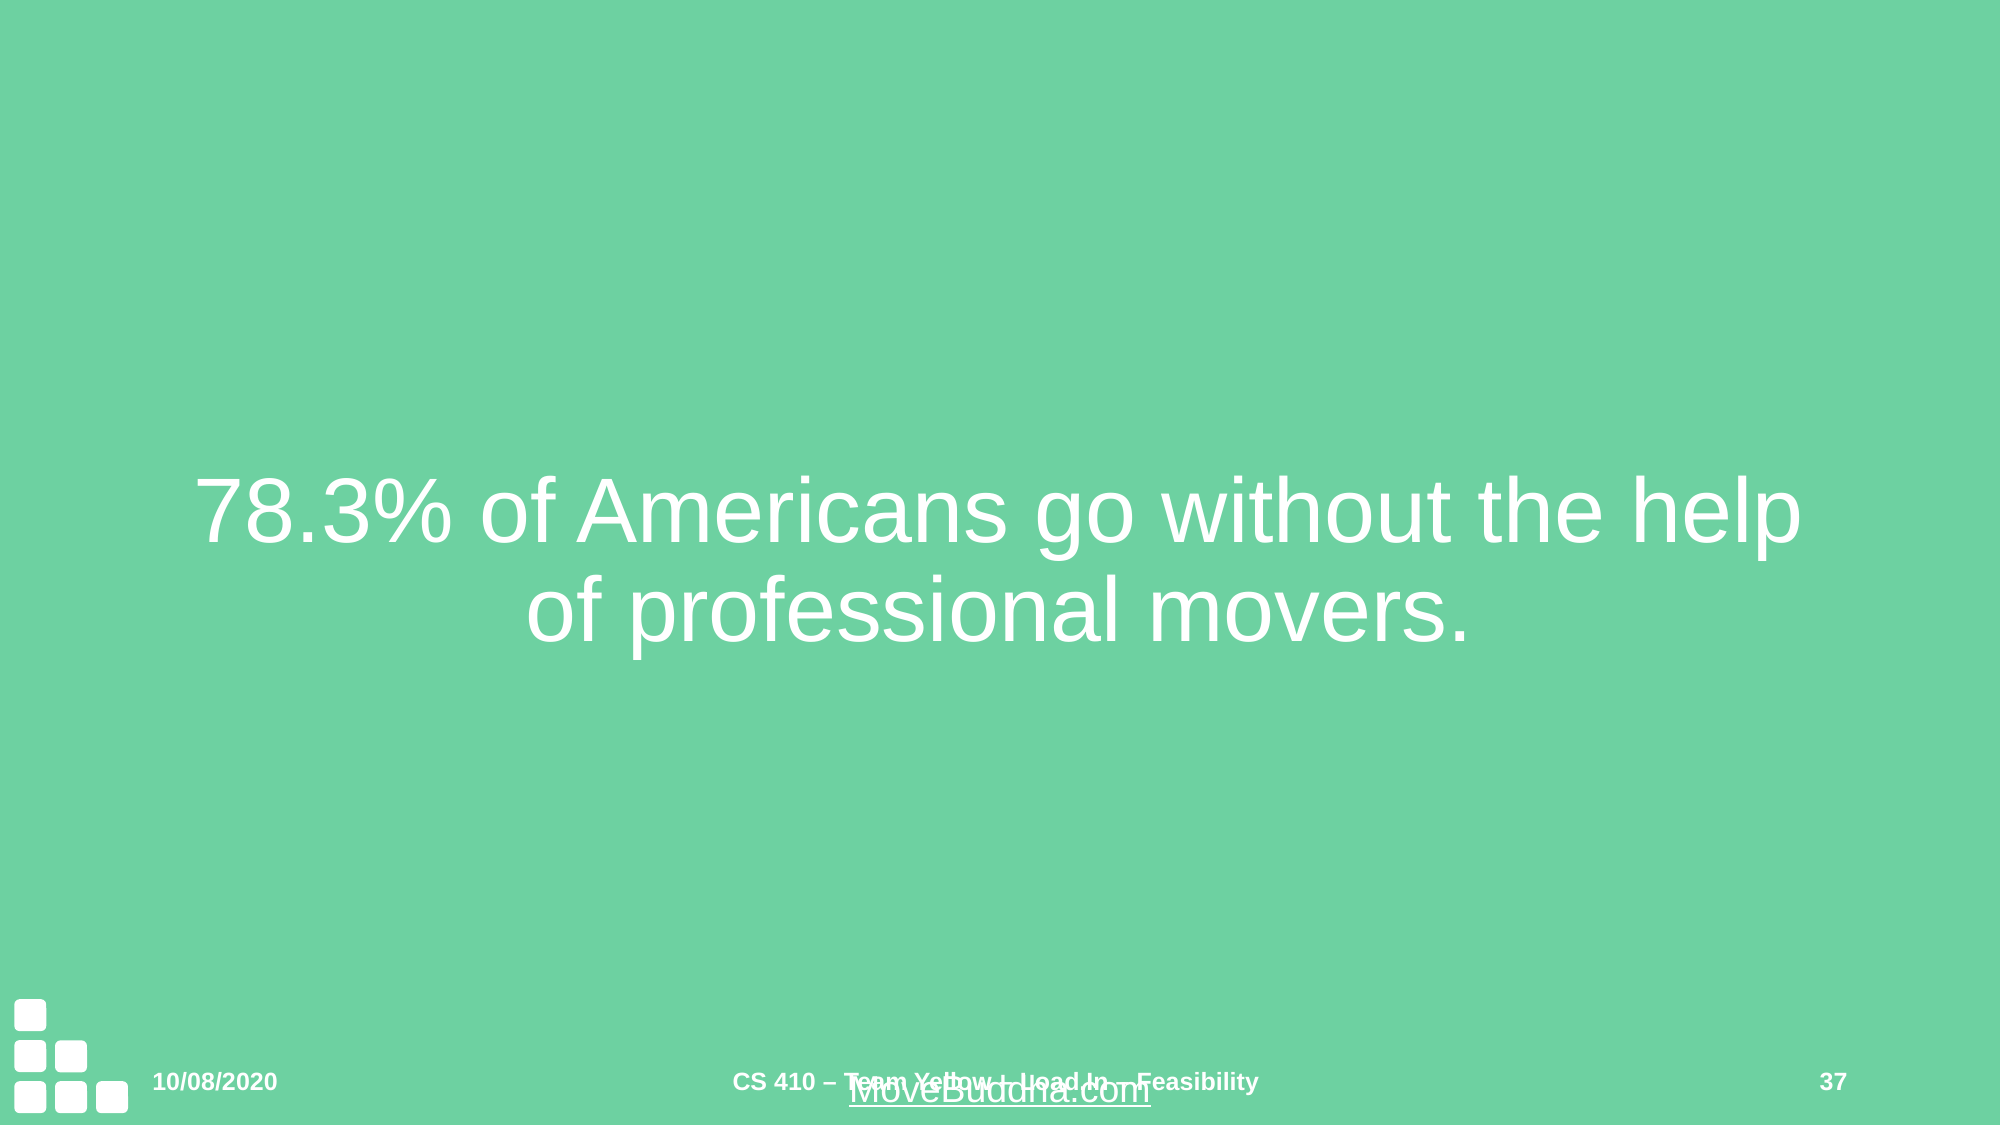

78.3% of Americans go without the help of professional movers.

10/08/2020
CS 410 – Team Yellow – Load.In – Feasibility
37
MoveBuddha.com